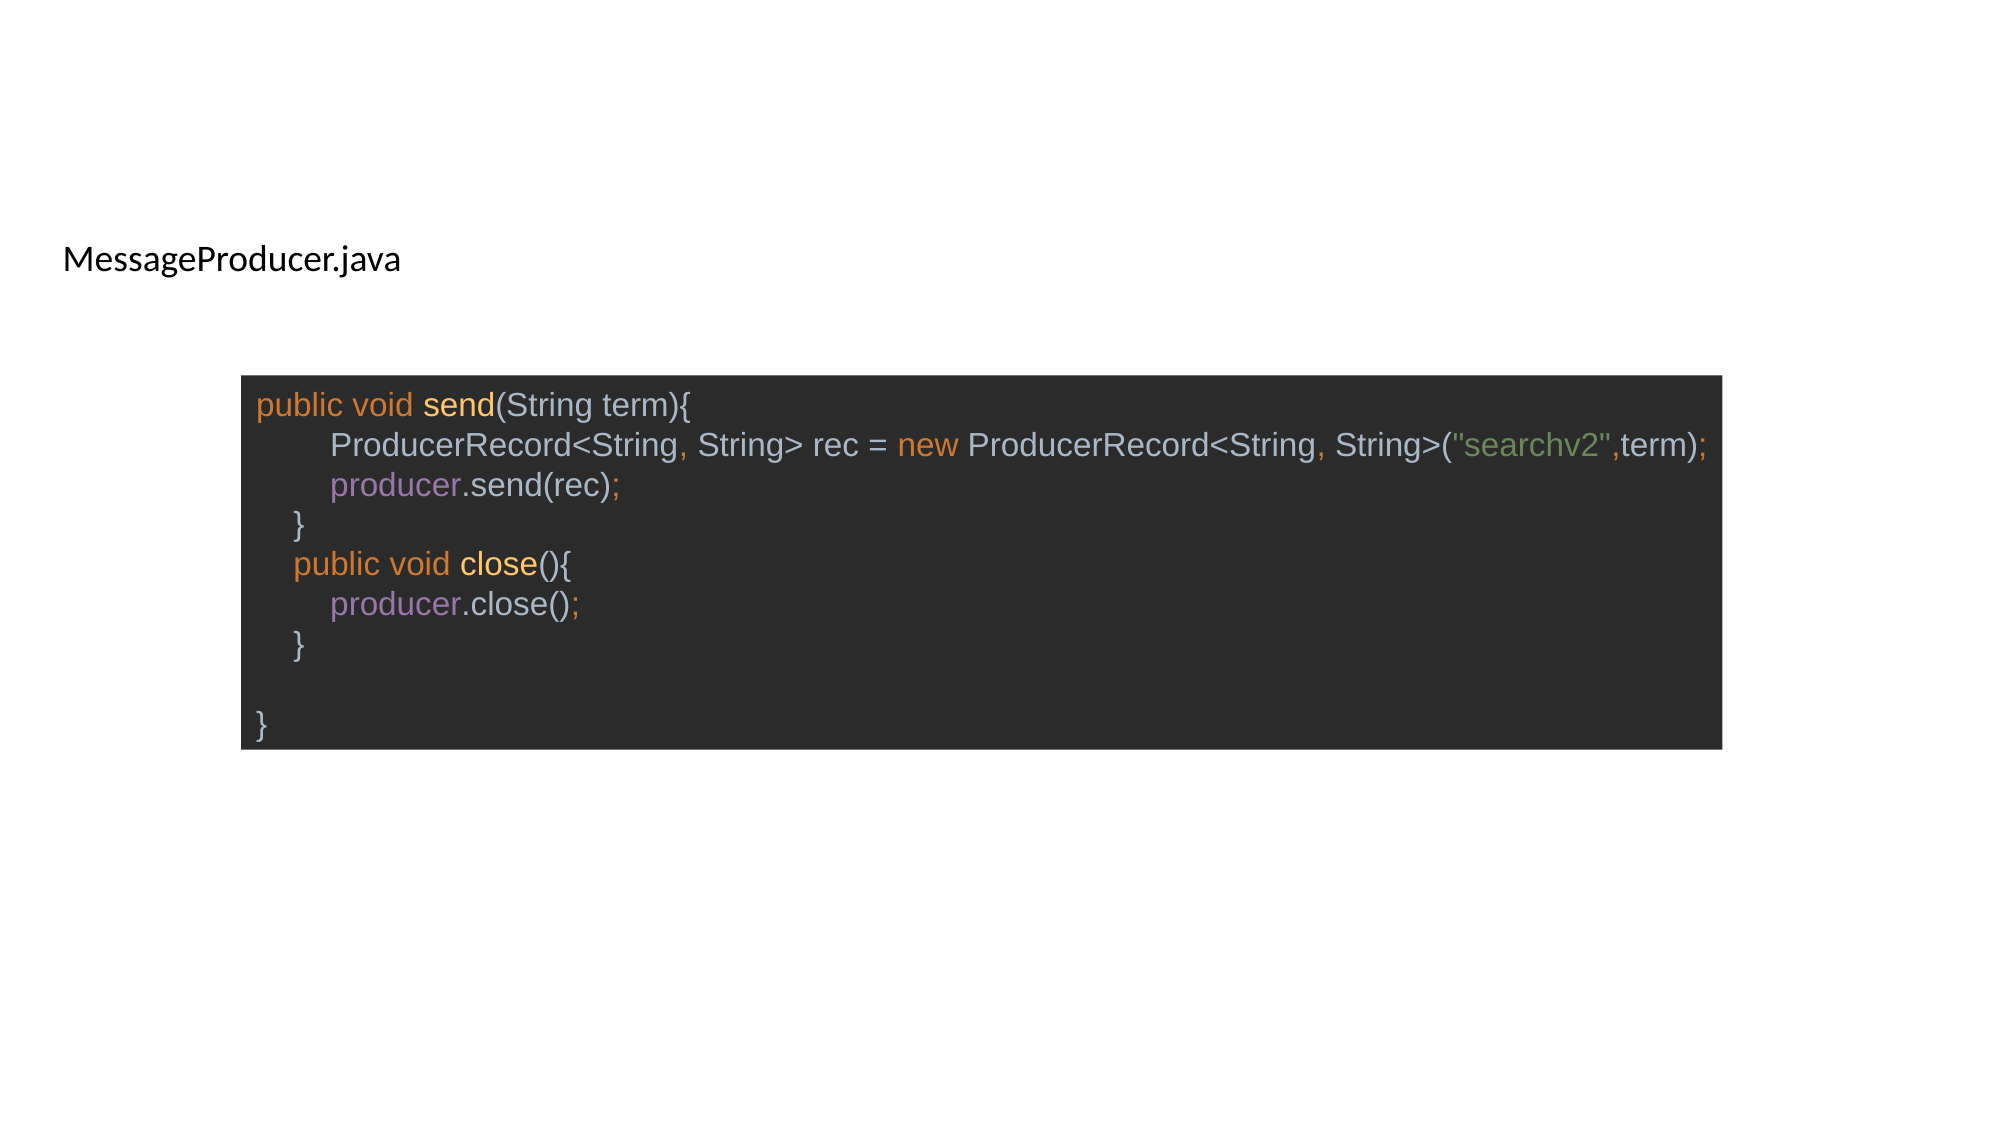

MessageProducer.java
public void send(String term){
        ProducerRecord<String, String> rec = new ProducerRecord<String, String>("searchv2",term);
        producer.send(rec);
    }
    public void close(){
        producer.close();
    }
}